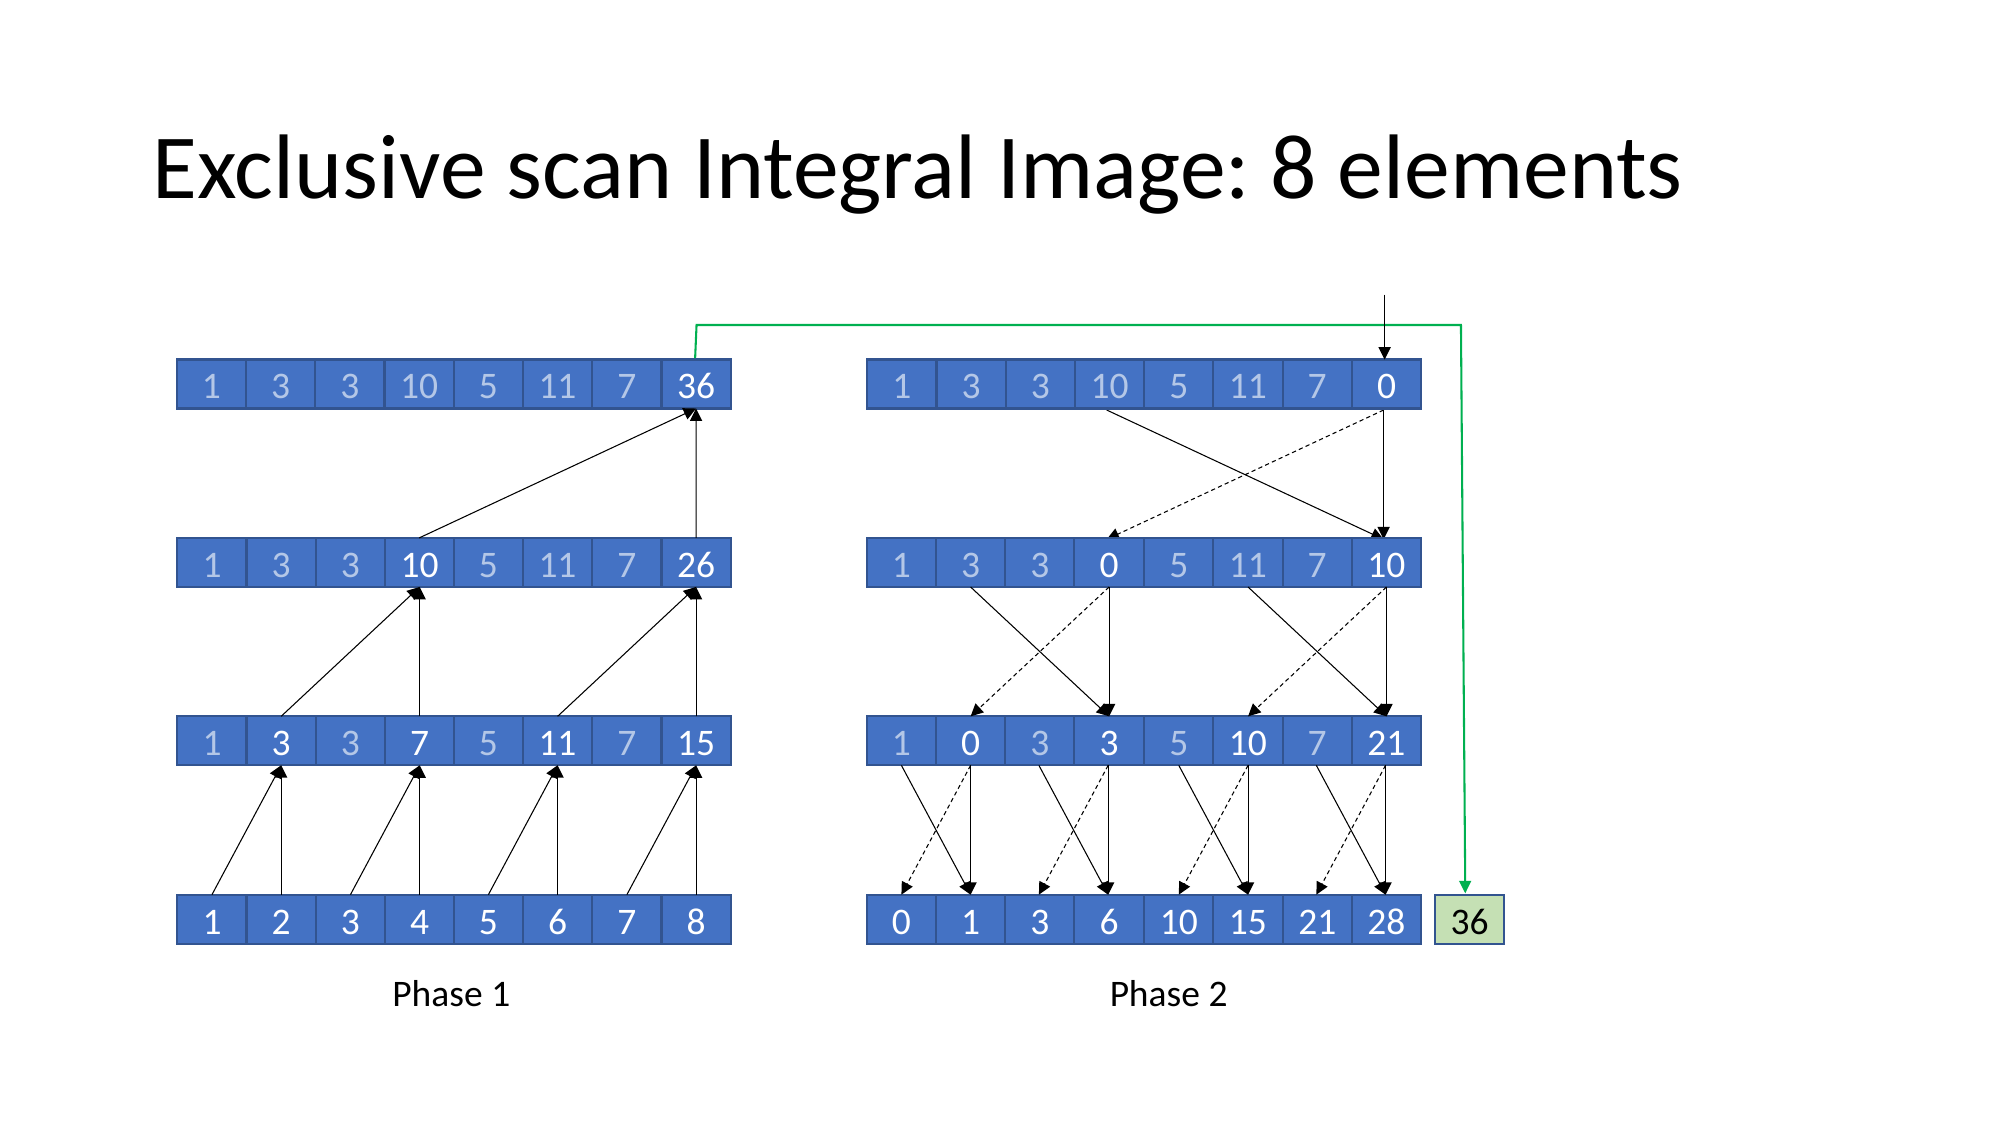

# Exclusive scan Integral Image: 8 elements

1
3
3
10
5
11
7
36
1
3
3
10
5
11
7
0
1
3
3
10
5
11
7
26
1
3
3
0
5
11
7
10
1
3
3
7
5
11
7
15
1
0
3
3
5
10
7
21
36
1
2
3
4
5
6
7
8
0
1
3
6
10
15
21
28
Phase 1
Phase 2